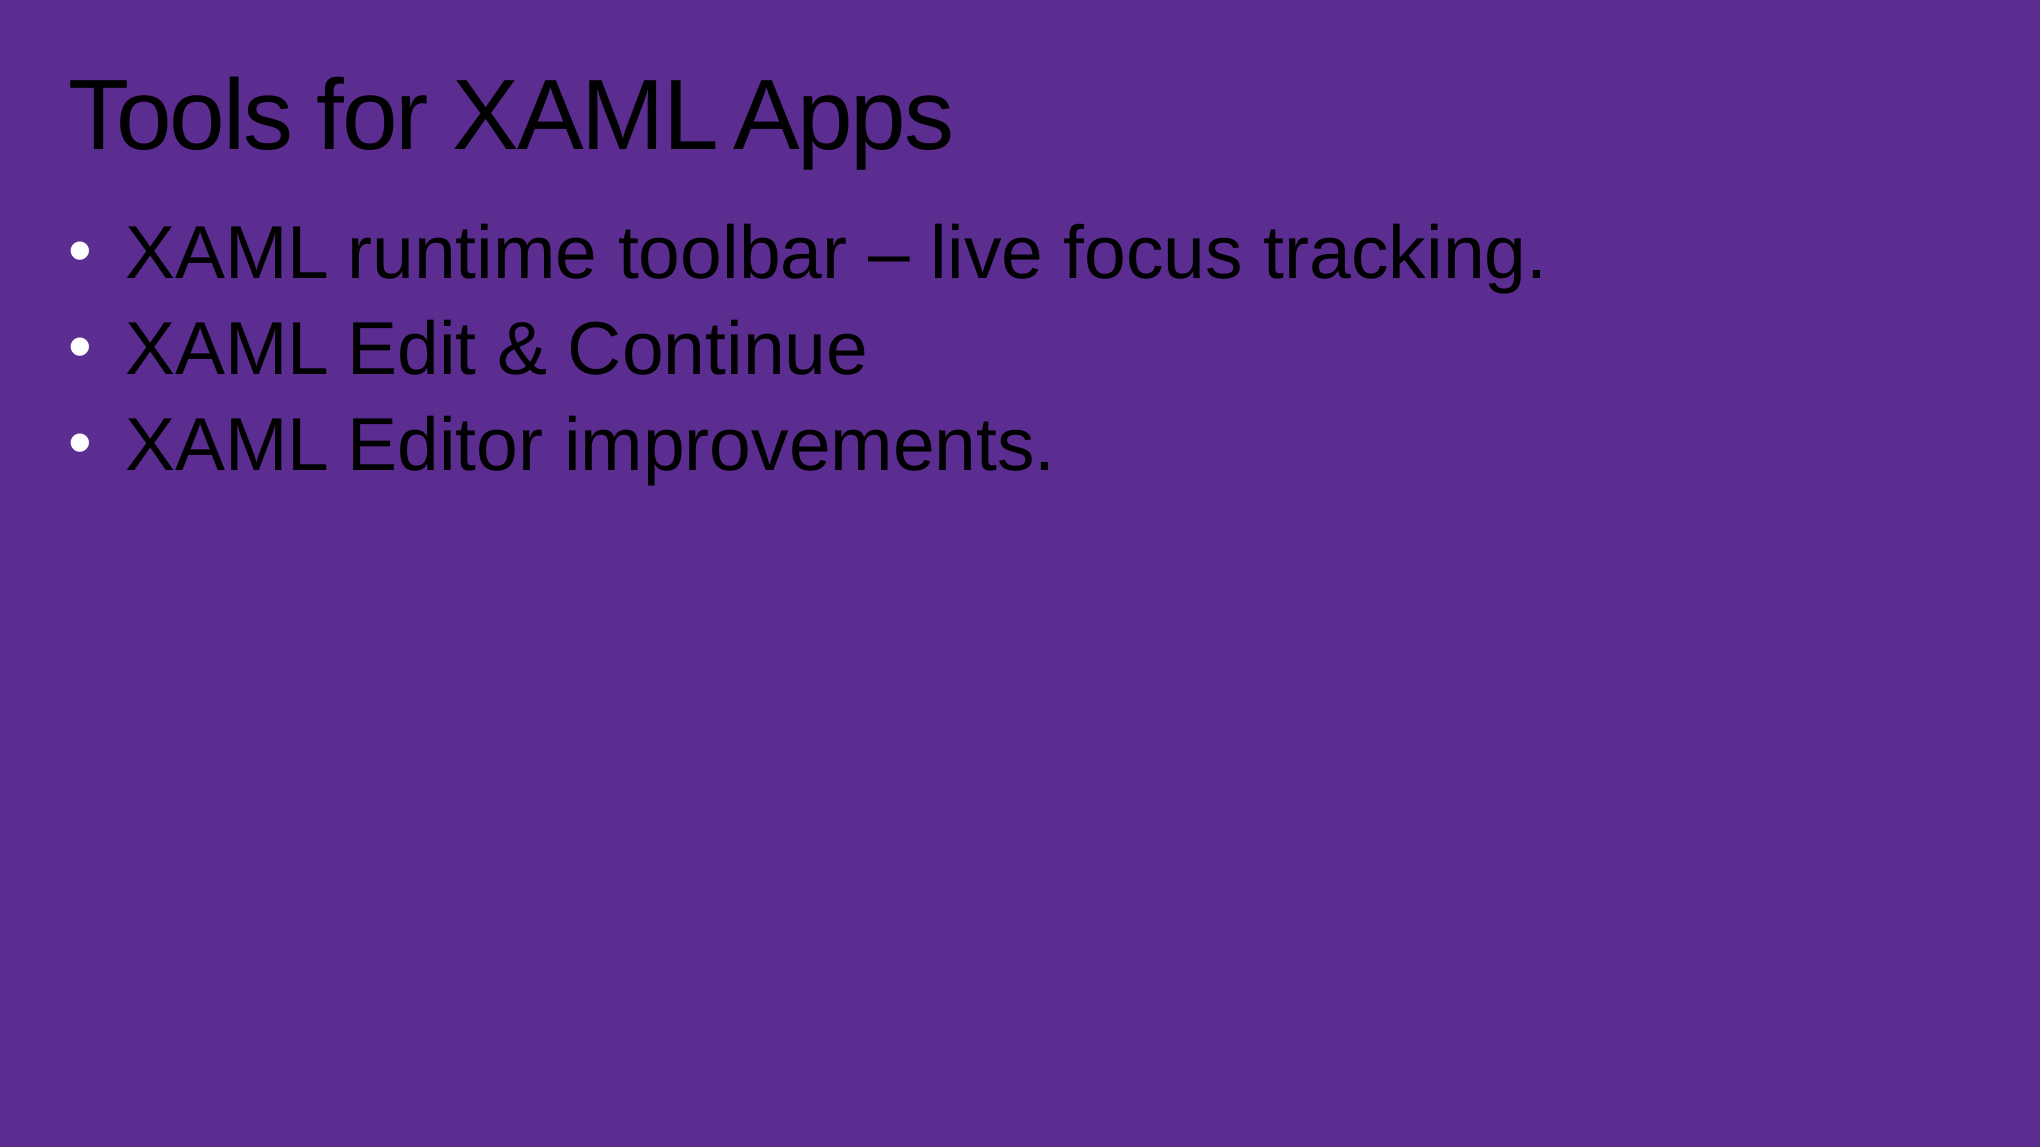

# Tools for XAML Apps
XAML runtime toolbar – live focus tracking.
XAML Edit & Continue
XAML Editor improvements.